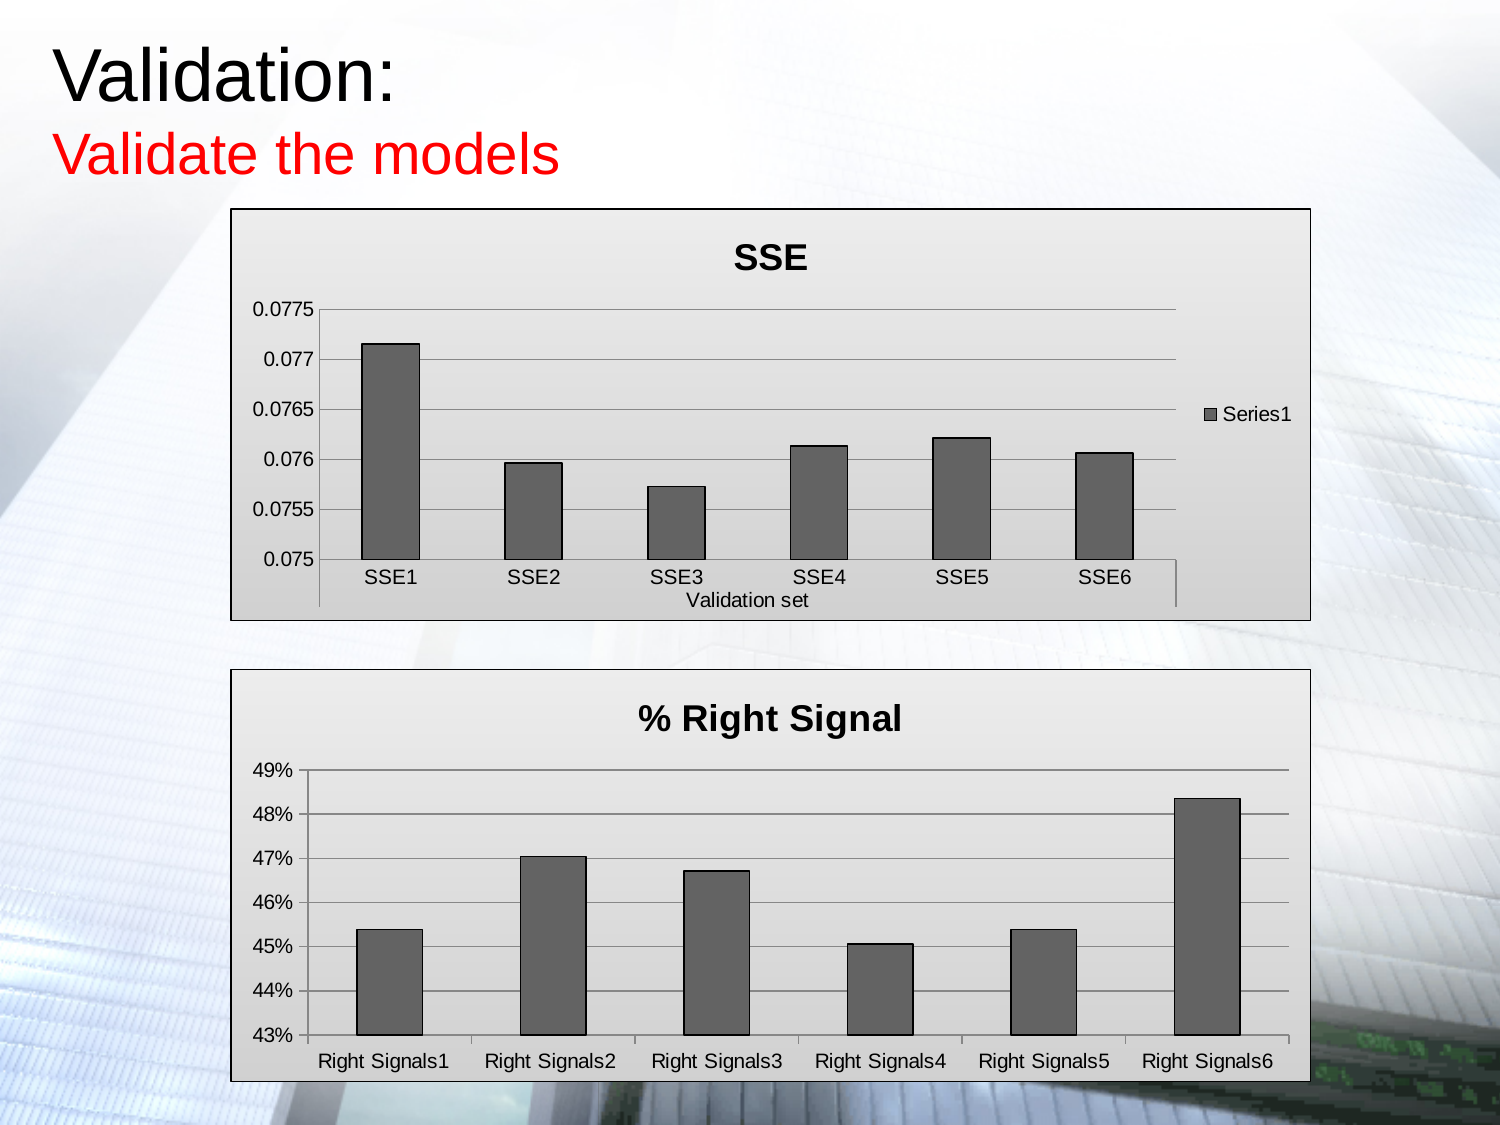

# Validation: Validate the models

### Chart: SSE

| Category |  |
|---|---|
| SSE1 | 0.07715497693930337 |
| SSE2 | 0.07596588629805556 |
| SSE3 | 0.07572952130777981 |
| SSE4 | 0.0761346167774071 |
| SSE5 | 0.0762175716765999 |
| SSE6 | 0.07606365006928821 |

### Chart: % Right Signal

| Category | % Right |
|---|---|
| Right Signals1   | 0.45394736842105265 |
| Right Signals2  | 0.47039473684210525 |
| Right Signals3 | 0.46710526315789475 |
| Right Signals4 | 0.4506578947368421 |
| Right Signals5 | 0.45394736842105265 |
| Right Signals6 | 0.48355263157894735 |